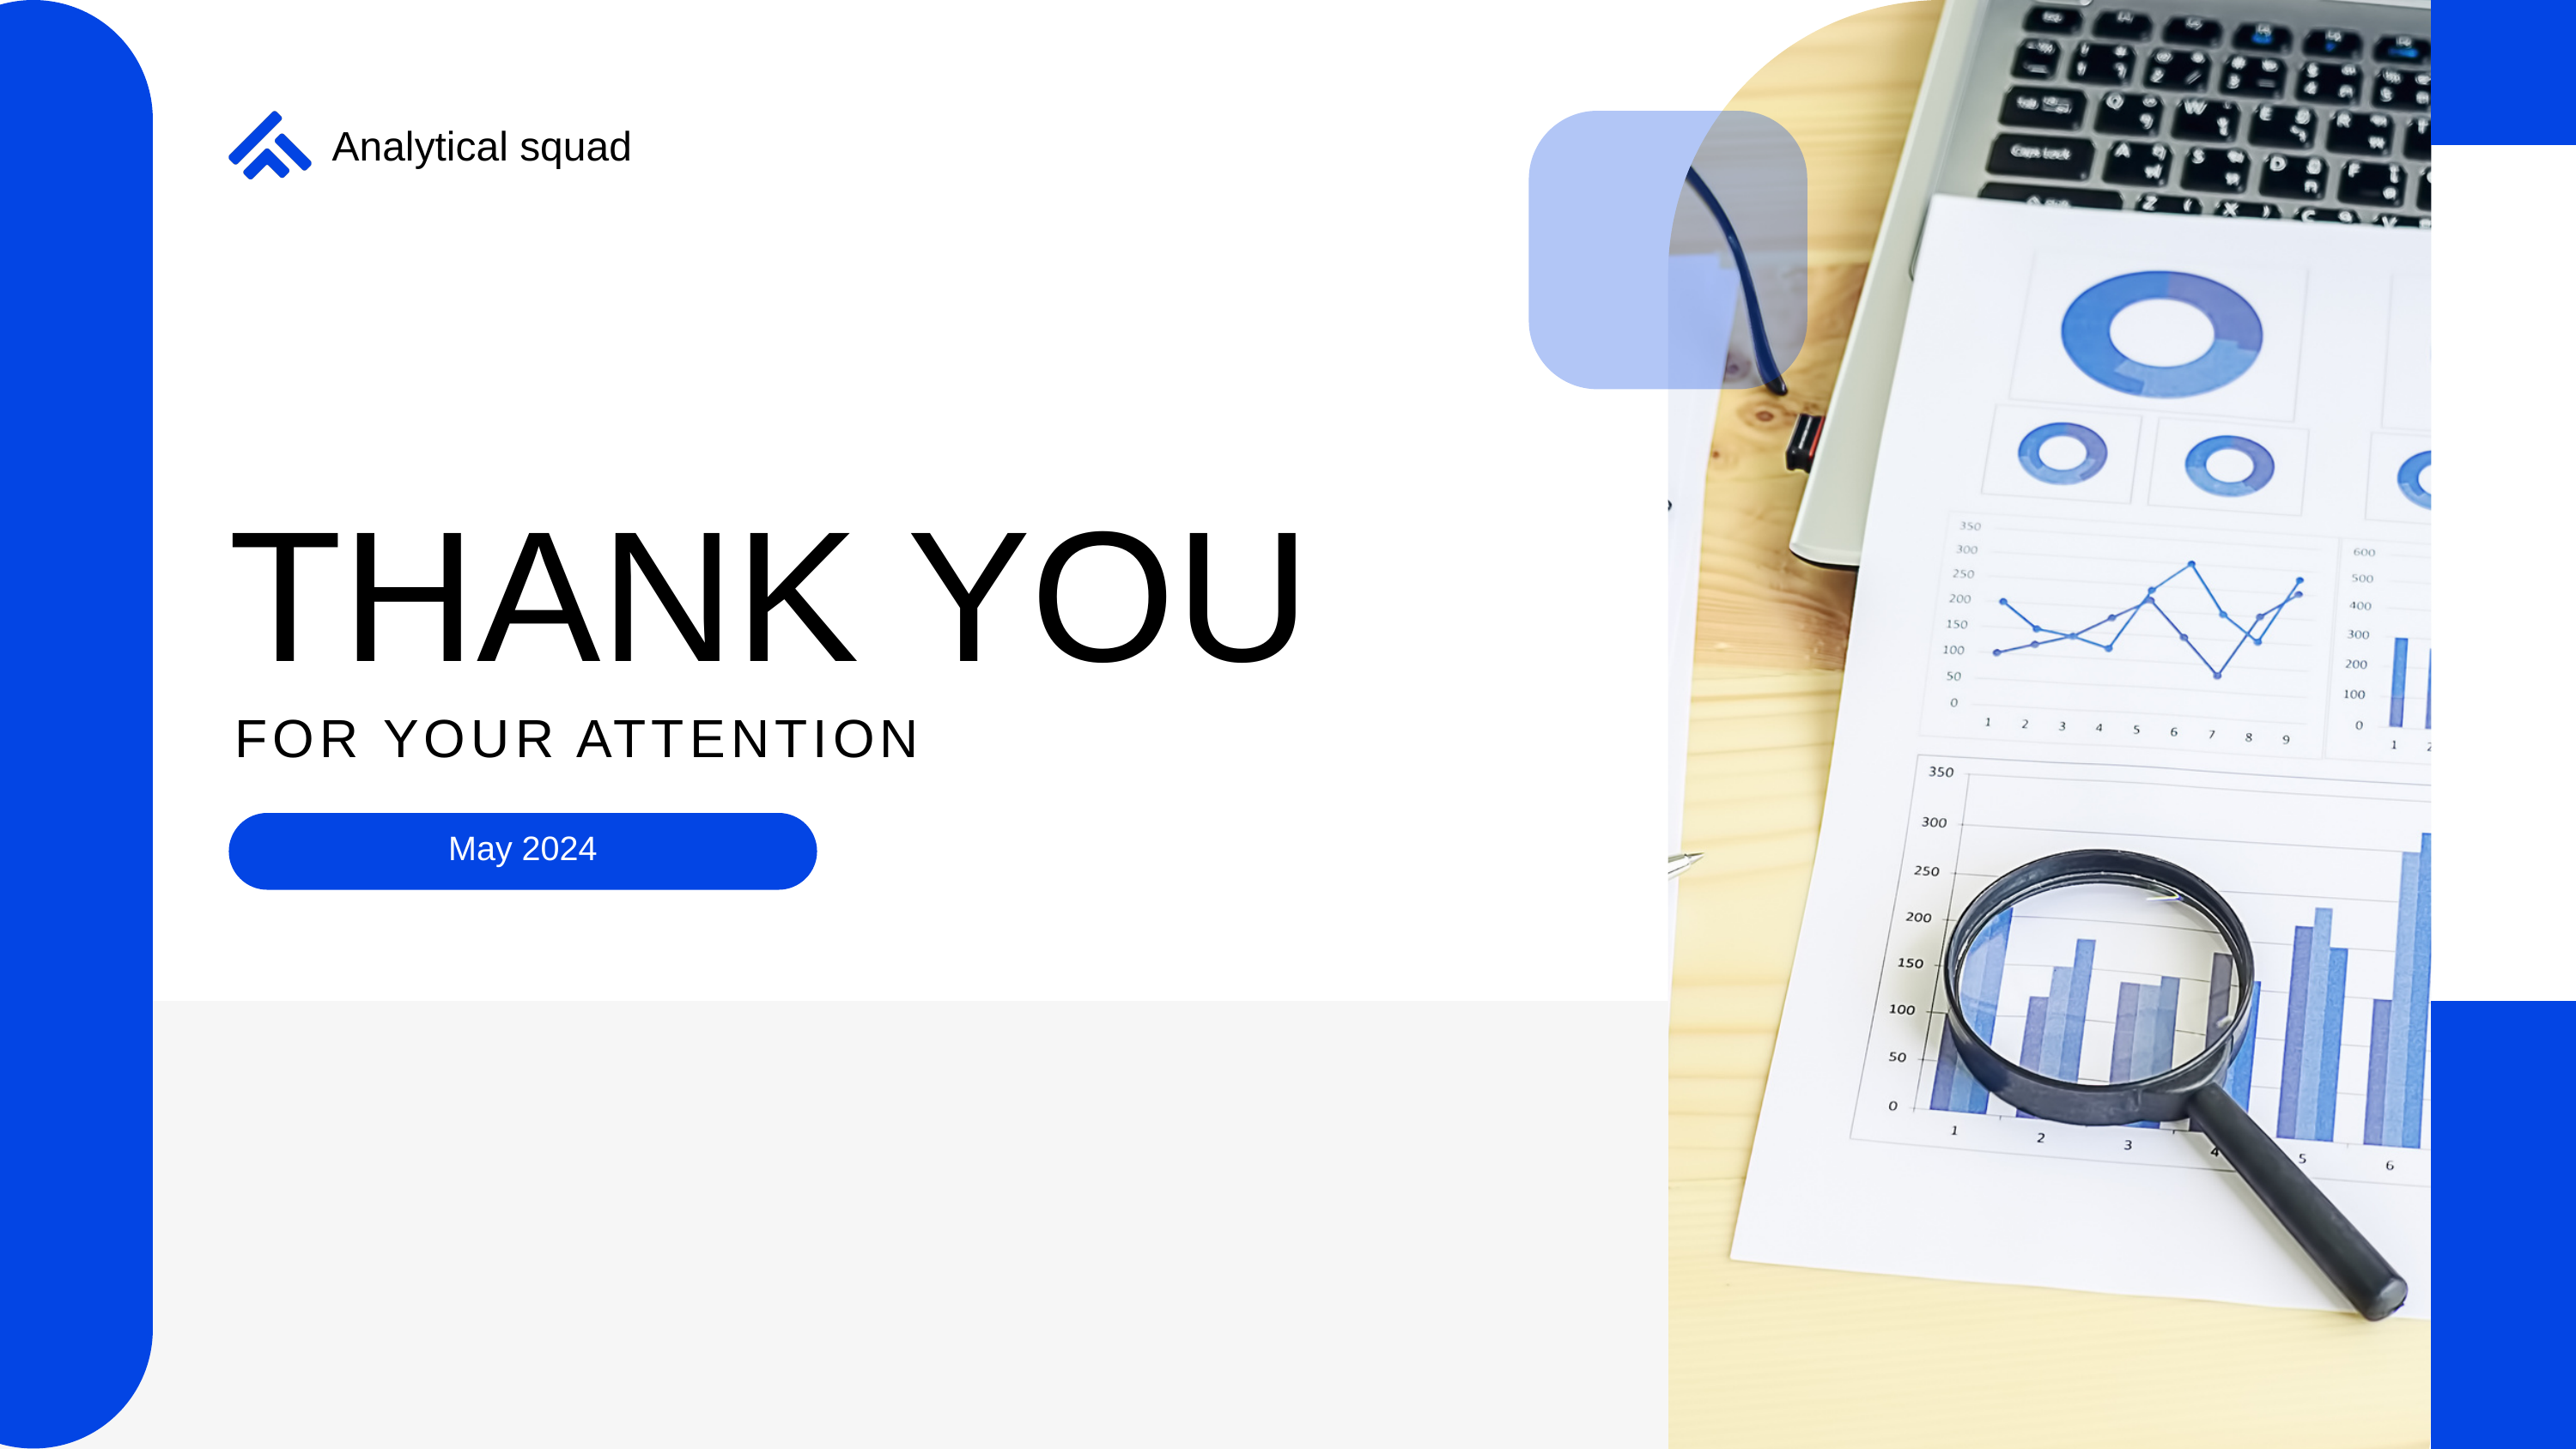

Analytical squad
THANK YOU
FOR YOUR ATTENTION

May 2024